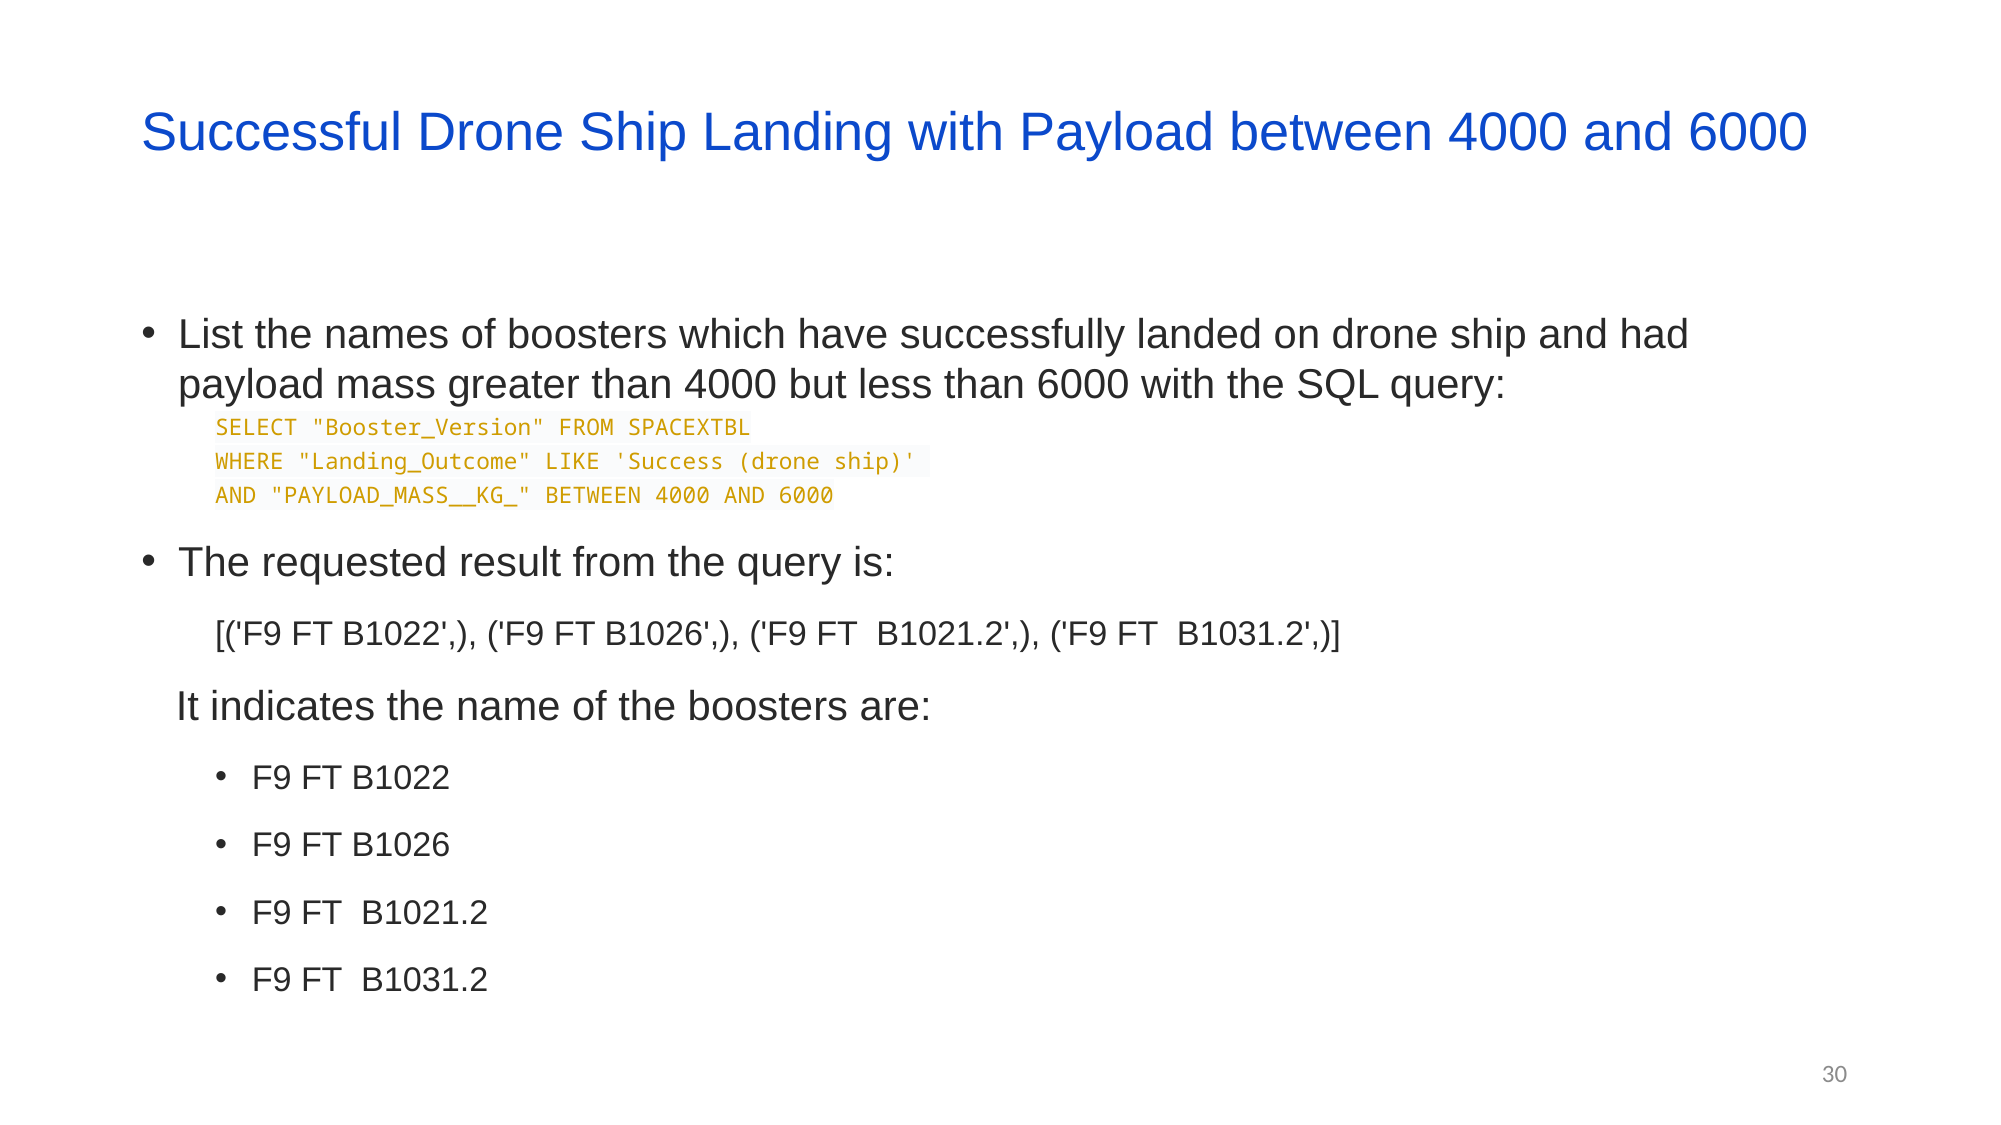

Successful Drone Ship Landing with Payload between 4000 and 6000
List the names of boosters which have successfully landed on drone ship and had payload mass greater than 4000 but less than 6000 with the SQL query:
SELECT "Booster_Version" FROM SPACEXTBL
WHERE "Landing_Outcome" LIKE 'Success (drone ship)'
AND "PAYLOAD_MASS__KG_" BETWEEN 4000 AND 6000
The requested result from the query is:
[('F9 FT B1022',), ('F9 FT B1026',), ('F9 FT  B1021.2',), ('F9 FT  B1031.2',)]
   It indicates the name of the boosters are:
F9 FT B1022
F9 FT B1026
F9 FT  B1021.2
F9 FT  B1031.2
30